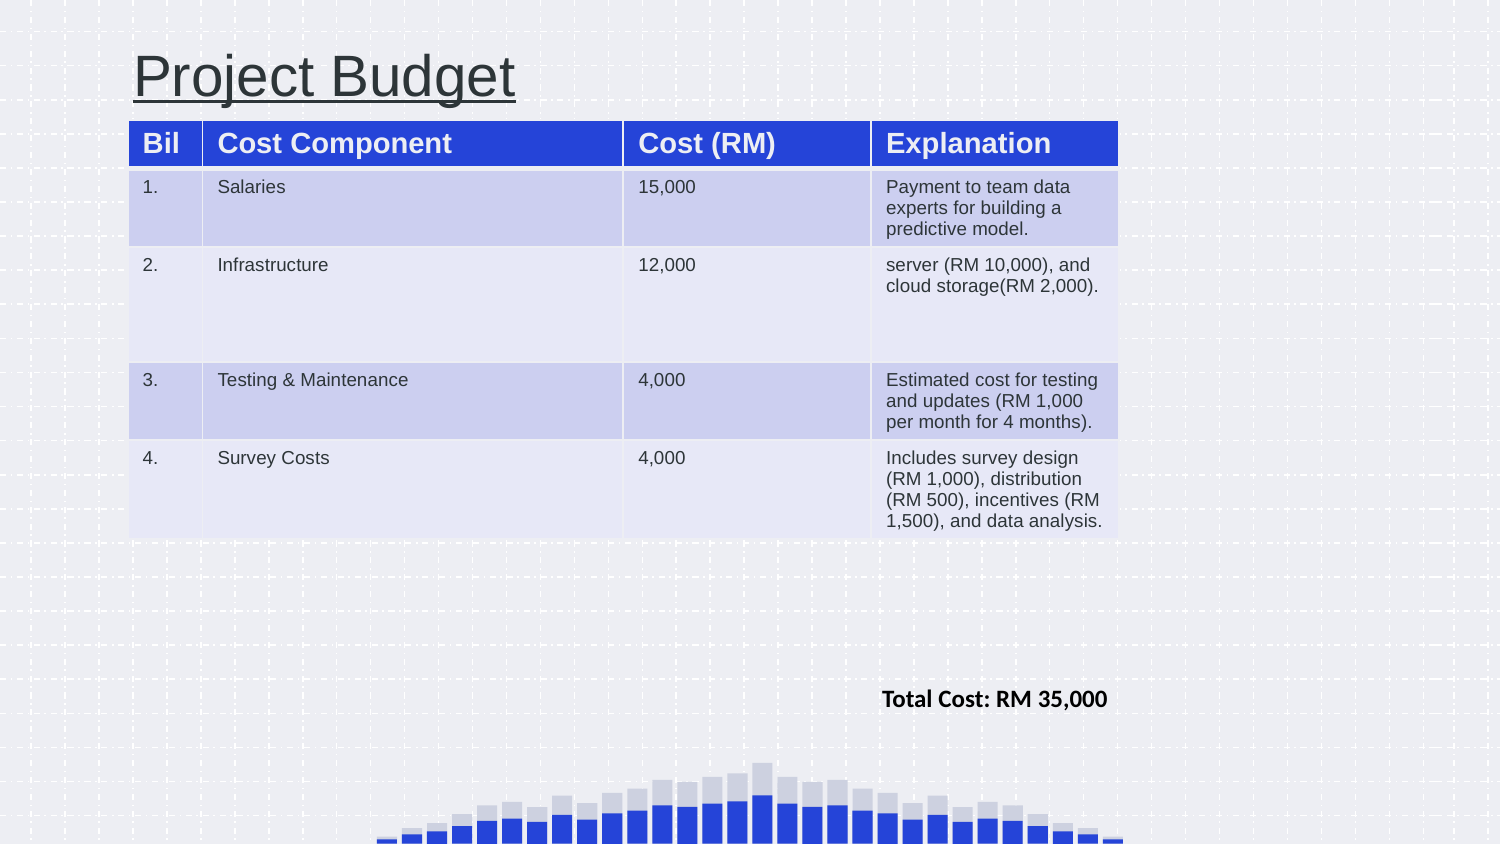

# Project Budget
| Bil | Cost Component | Cost (RM) | Explanation |
| --- | --- | --- | --- |
| 1. | Salaries | 15,000 | Payment to team data experts for building a predictive model. |
| 2. | Infrastructure | 12,000 | server (RM 10,000), and cloud storage(RM 2,000). |
| 3. | Testing & Maintenance | 4,000 | Estimated cost for testing and updates (RM 1,000 per month for 4 months). |
| 4. | Survey Costs | 4,000 | Includes survey design (RM 1,000), distribution (RM 500), incentives (RM 1,500), and data analysis. |
Total Cost: RM 35,000